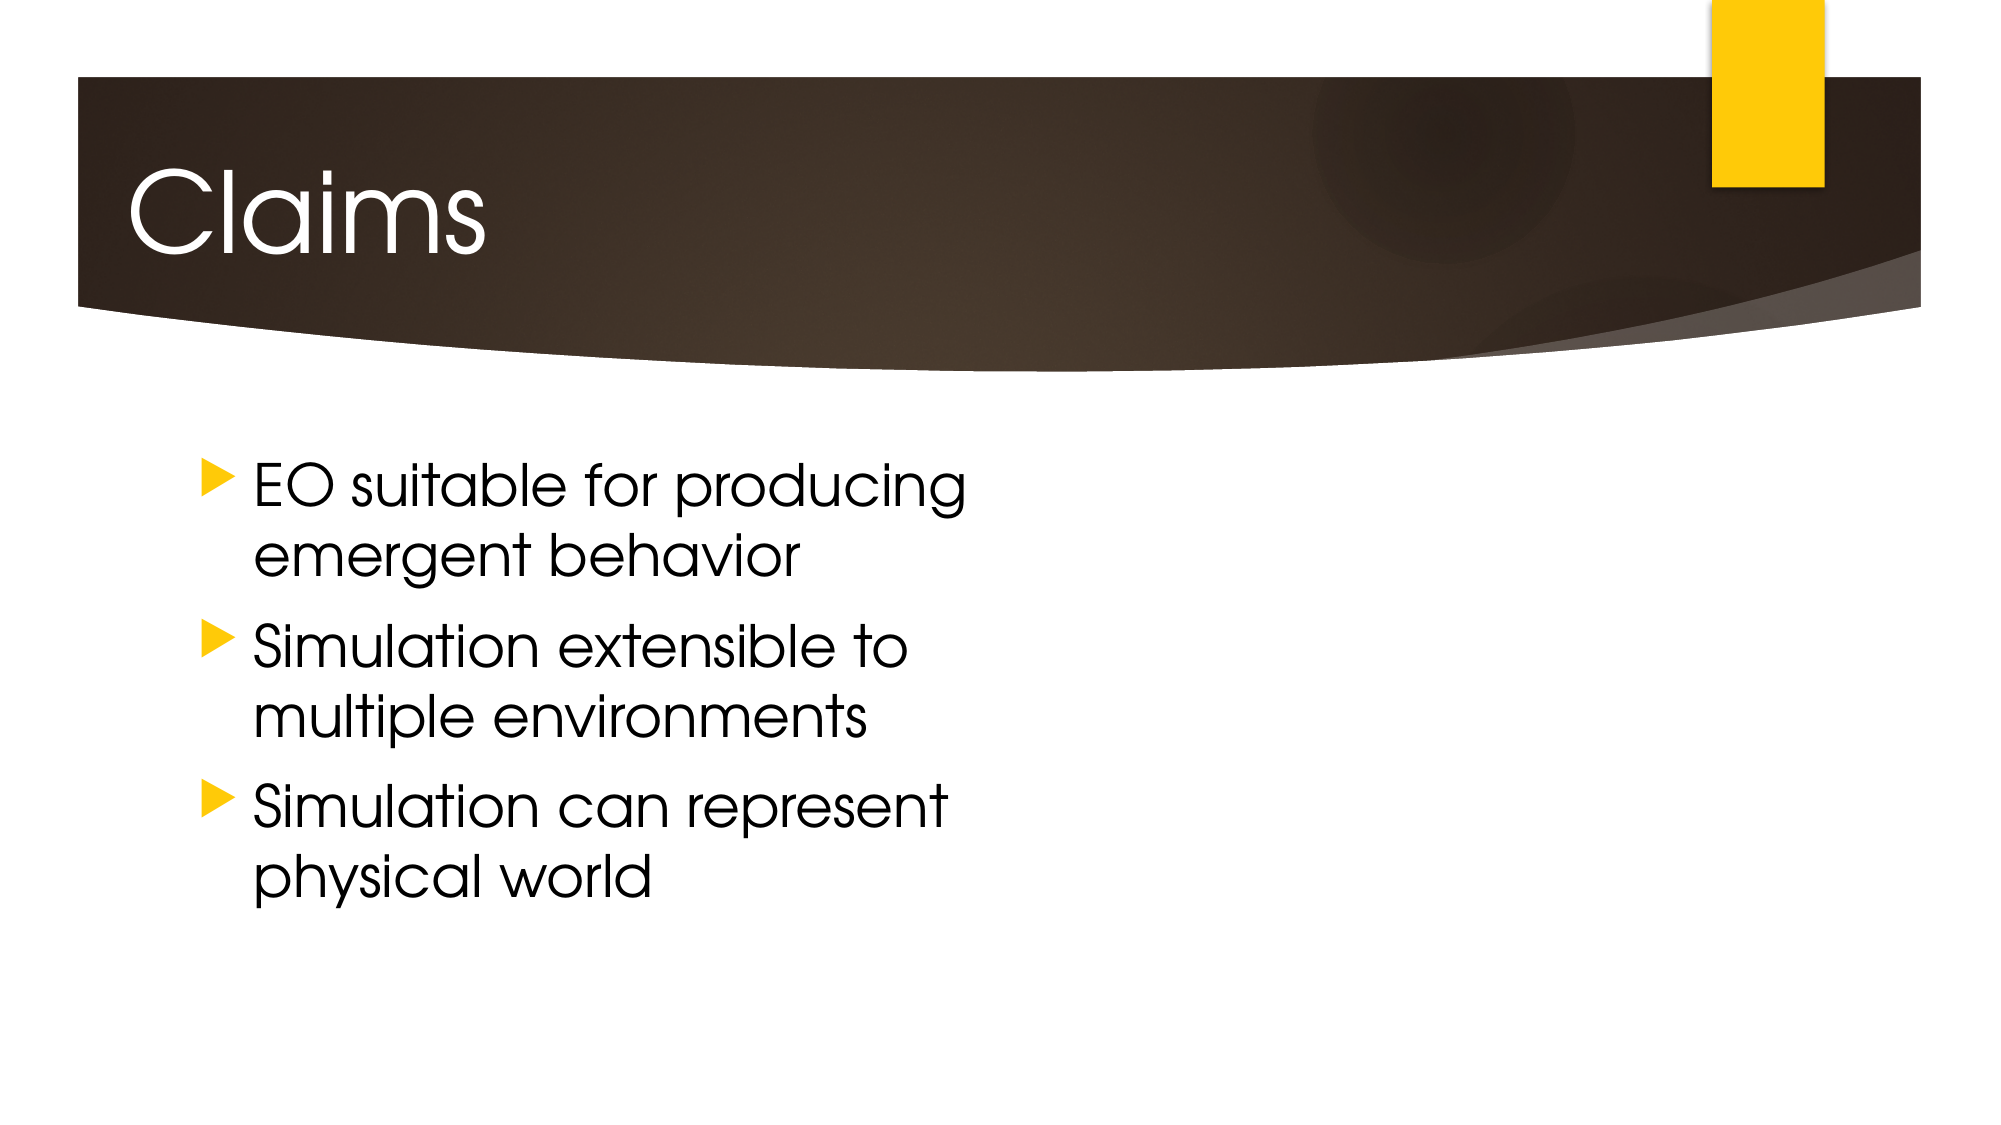

# Claims
EO suitable for producing emergent behavior
Simulation extensible to multiple environments
Simulation can represent physical world